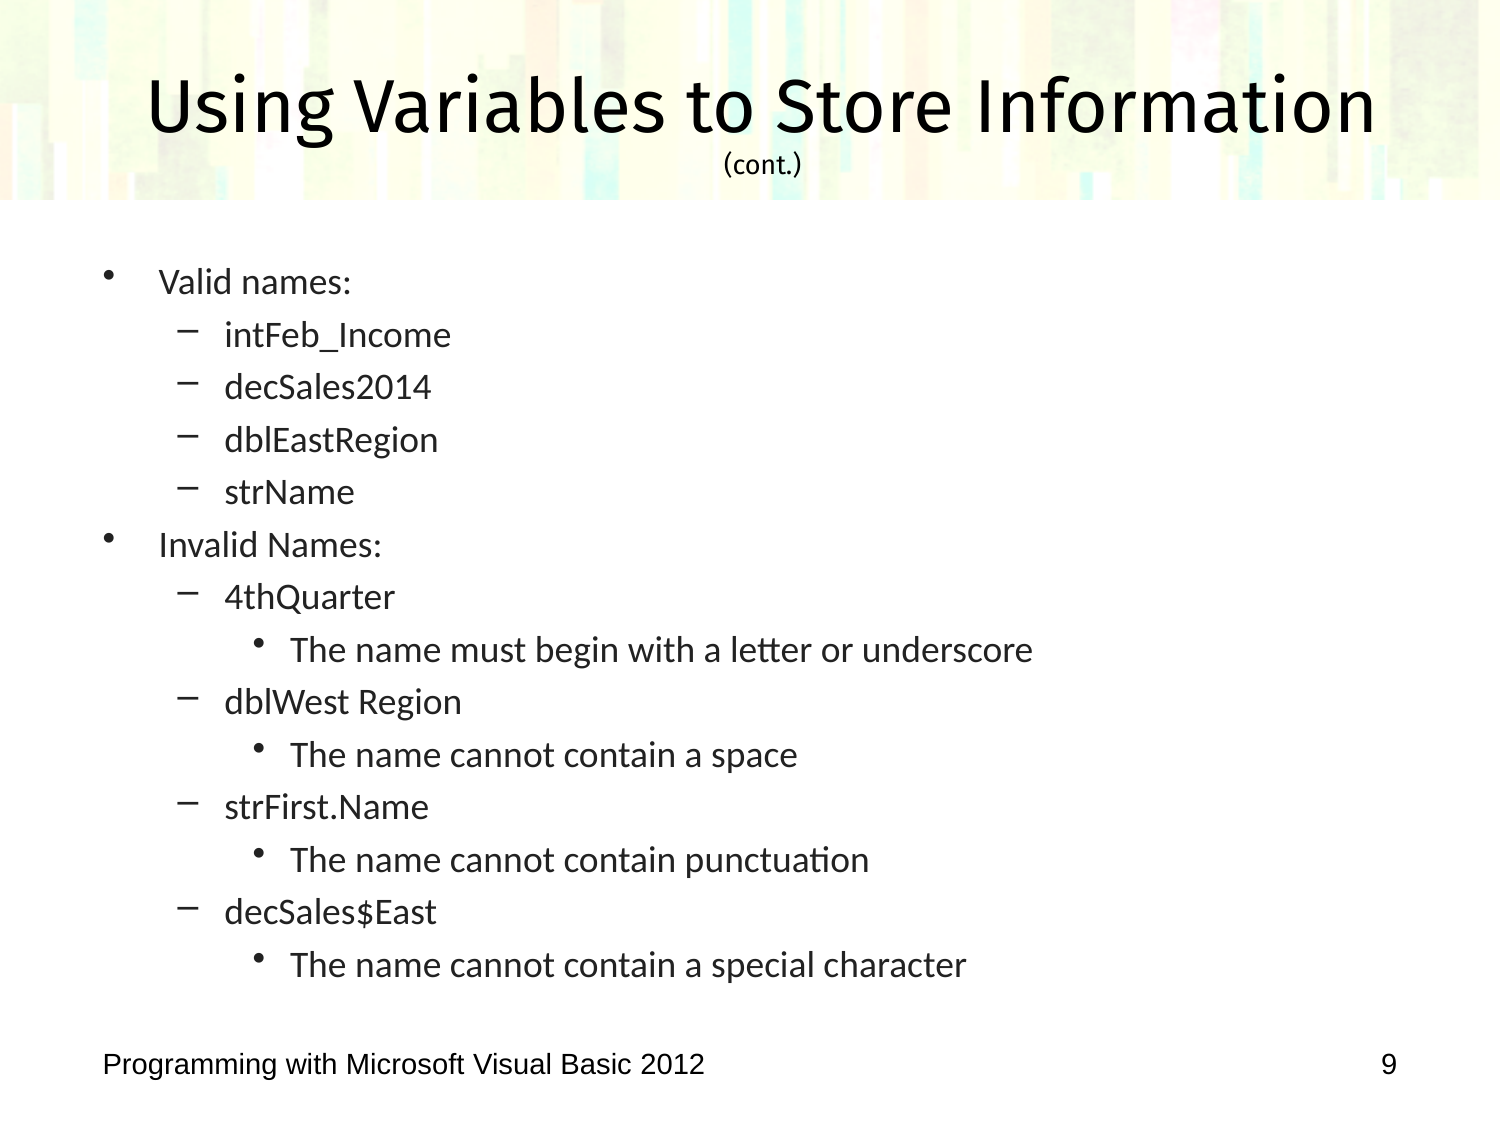

# Using Variables to Store Information (cont.)
Valid names:
intFeb_Income
decSales2014
dblEastRegion
strName
Invalid Names:
4thQuarter
The name must begin with a letter or underscore
dblWest Region
The name cannot contain a space
strFirst.Name
The name cannot contain punctuation
decSales$East
The name cannot contain a special character
Programming with Microsoft Visual Basic 2012
9